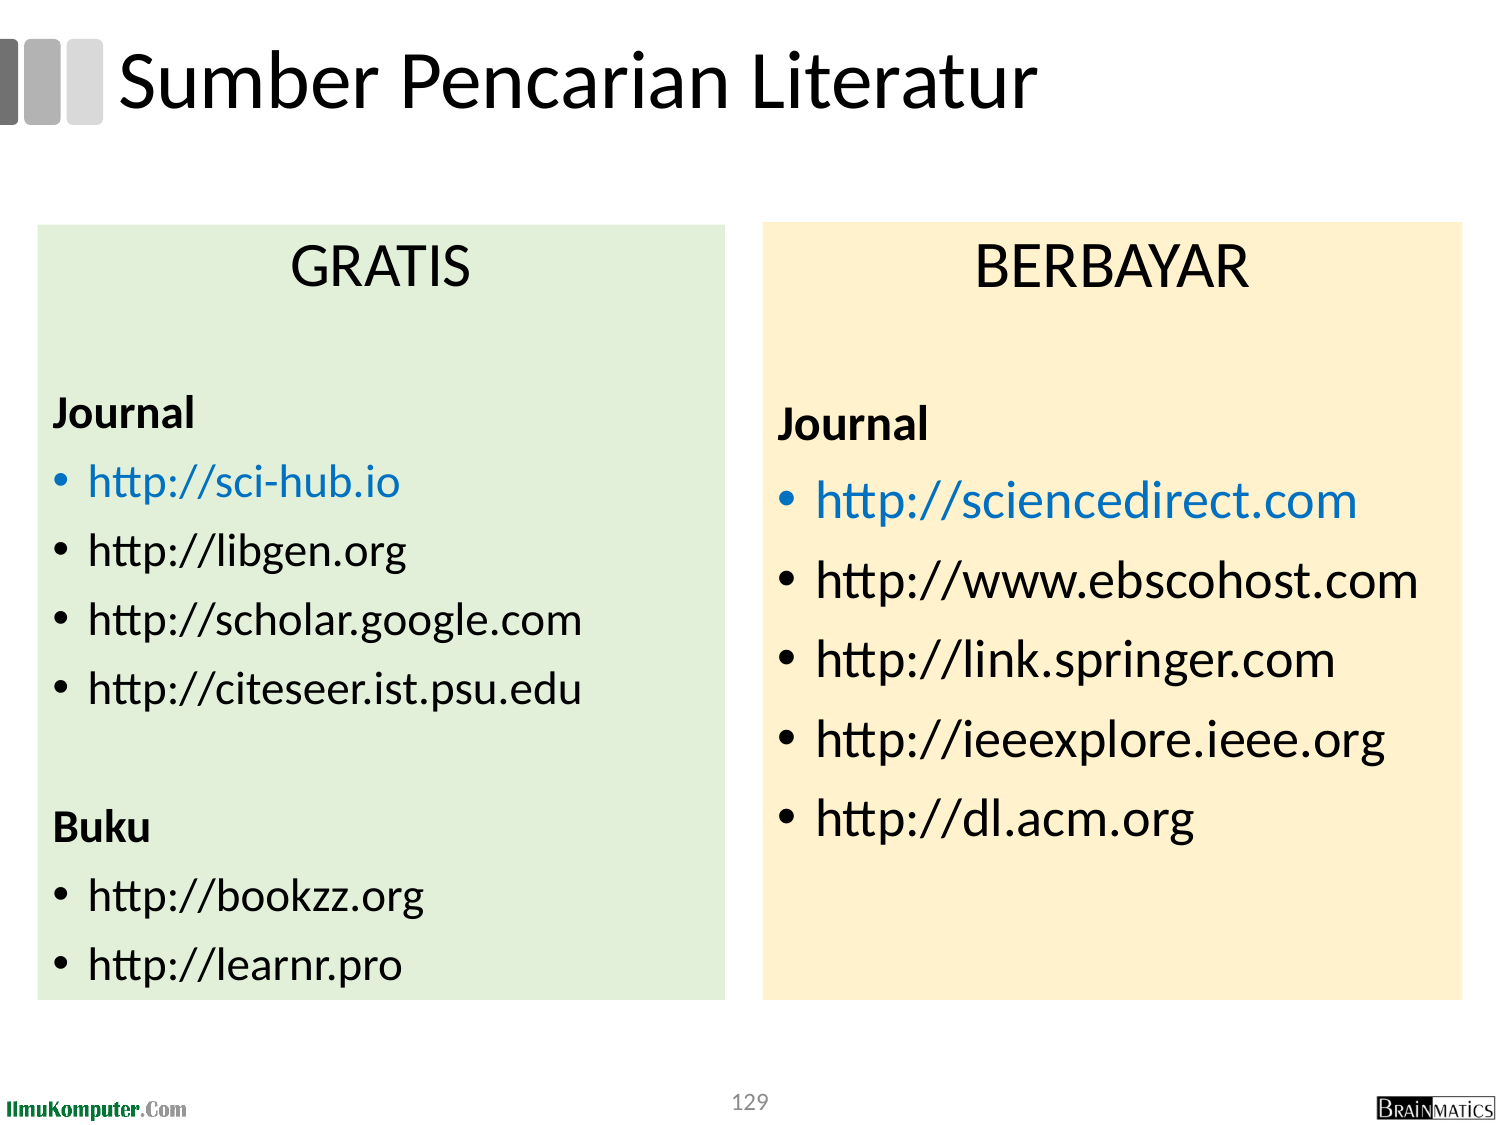

# Sumber Pencarian Literatur
BERBAYAR

Journal
http://sciencedirect.com
http://www.ebscohost.com
http://link.springer.com
http://ieeexplore.ieee.org
http://dl.acm.org

GRATIS

Journal
http://sci-hub.io
http://libgen.org
http://scholar.google.com
http://citeseer.ist.psu.edu

Buku
http://bookzz.org
http://learnr.pro
129